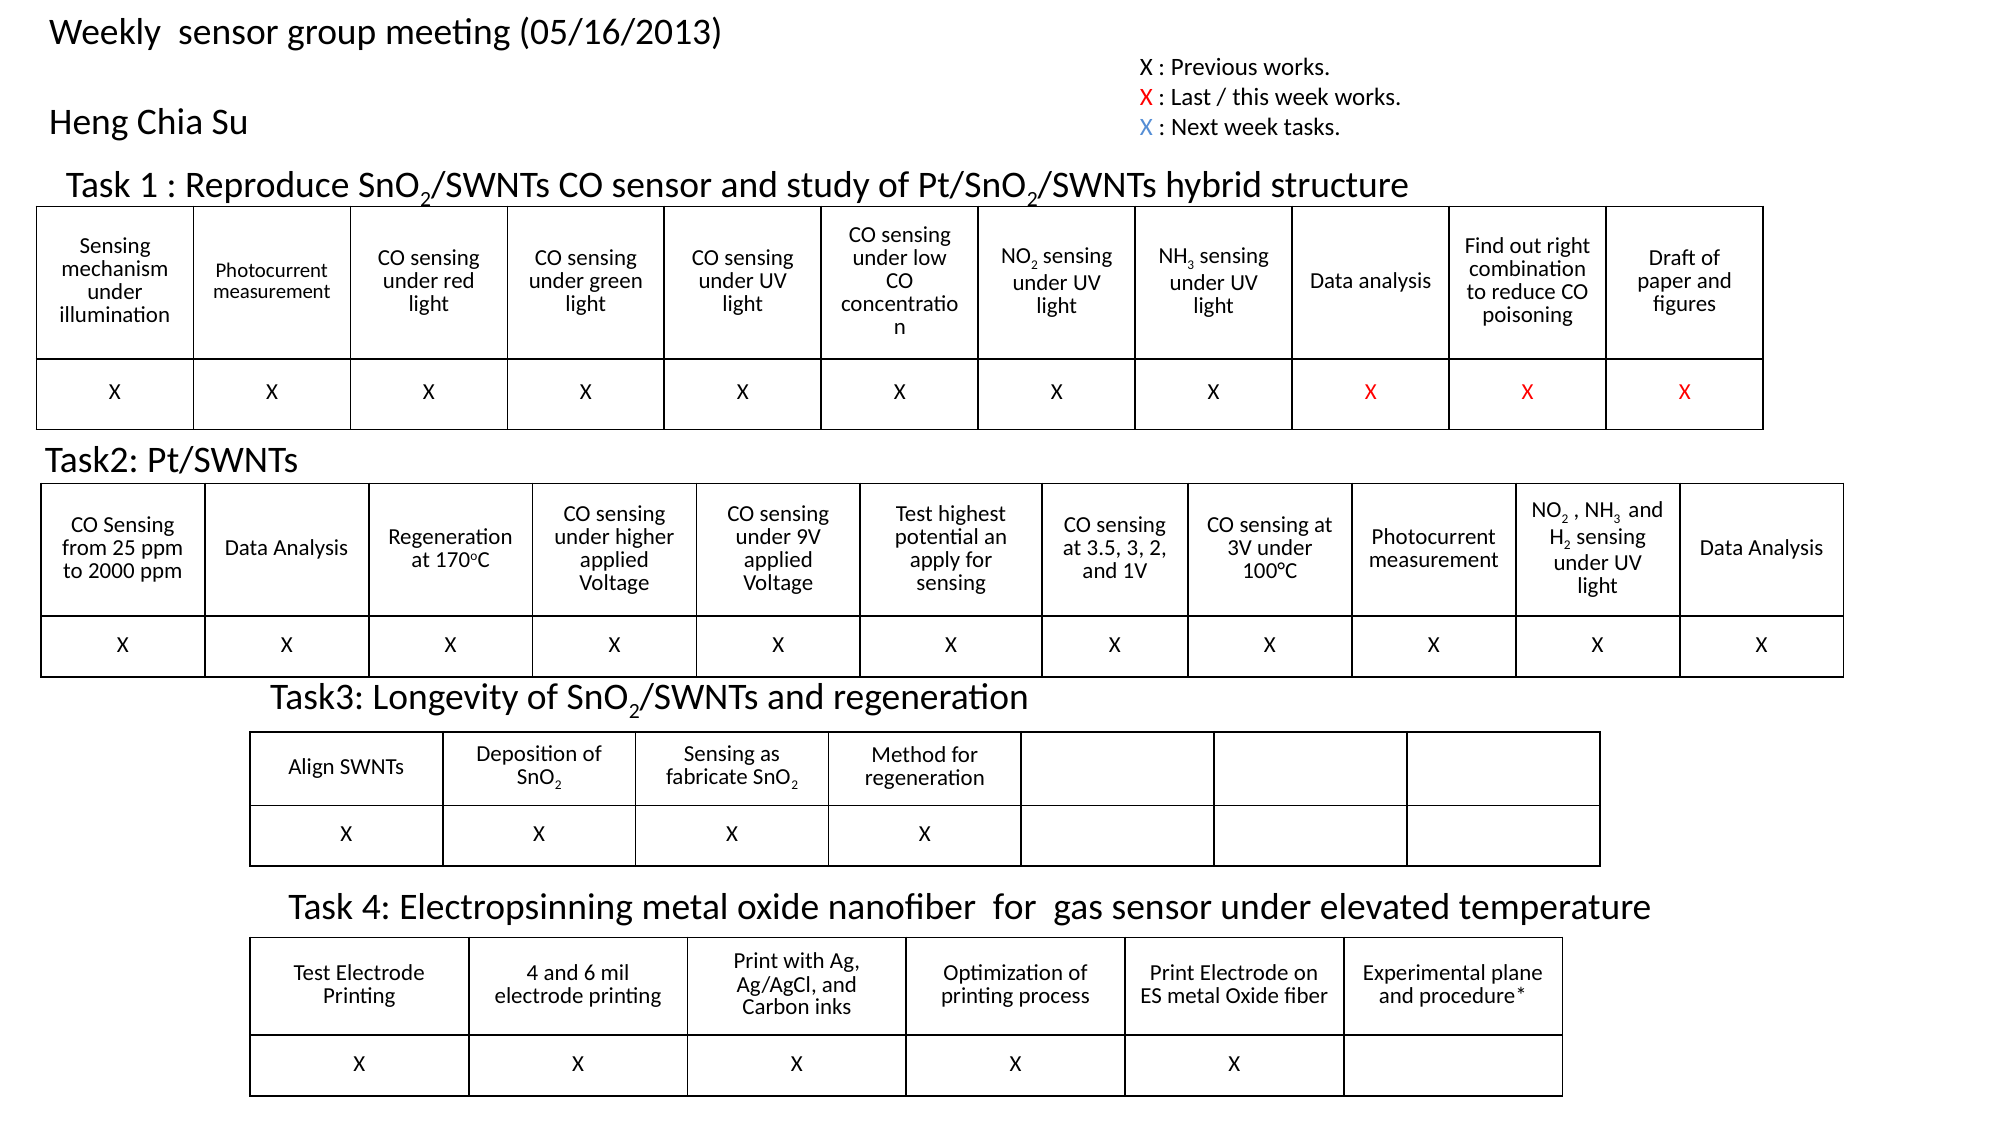

Weekly  sensor group meeting (05/16/2013)

Heng Chia Su

X : Previous works.
X : Last / this week works.
X : Next week tasks.

Task 1 : Reproduce SnO2/SWNTs CO sensor and study of Pt/SnO2/SWNTs hybrid structure
| Sensing mechanism under illumination | Photocurrent measurement | CO sensing under red light | CO sensing under green light | CO sensing under UV light | CO sensing under low CO concentration | NO2 sensing under UV light | NH3 sensing under UV light | Data analysis | Find out right combination to reduce CO poisoning | Draft of paper and figures |
| --- | --- | --- | --- | --- | --- | --- | --- | --- | --- | --- |
| X | X | X | X | X | X | X | X | X | X | X |
Task2: Pt/SWNTs
| CO Sensing from 25 ppm to 2000 ppm | Data Analysis | Regeneration at 170oC | CO sensing under higher applied Voltage | CO sensing under 9V applied Voltage | Test highest potential an apply for sensing | CO sensing at 3.5, 3, 2, and 1V | CO sensing at 3V under 100°C | Photocurrent measurement | NO2 , NH3 and H2 sensing under UV light | Data Analysis |
| --- | --- | --- | --- | --- | --- | --- | --- | --- | --- | --- |
| X | X | X | X | X | X | X | X | X | X | X |
Task3: Longevity of SnO2/SWNTs and regeneration
| Align SWNTs | Deposition of SnO2 | Sensing as fabricate SnO2 | Method for regeneration |  |  |  |
| --- | --- | --- | --- | --- | --- | --- |
| X | X | X | X |  |  |  |
Task 4: Electropsinning metal oxide nanofiber  for  gas sensor under elevated temperature
| Test Electrode Printing | 4 and 6 mil electrode printing | Print with Ag, Ag/AgCl, and Carbon inks | Optimization of printing process | Print Electrode on ES metal Oxide fiber | Experimental plane and procedure\* |
| --- | --- | --- | --- | --- | --- |
| X | X | X | X | X |  |